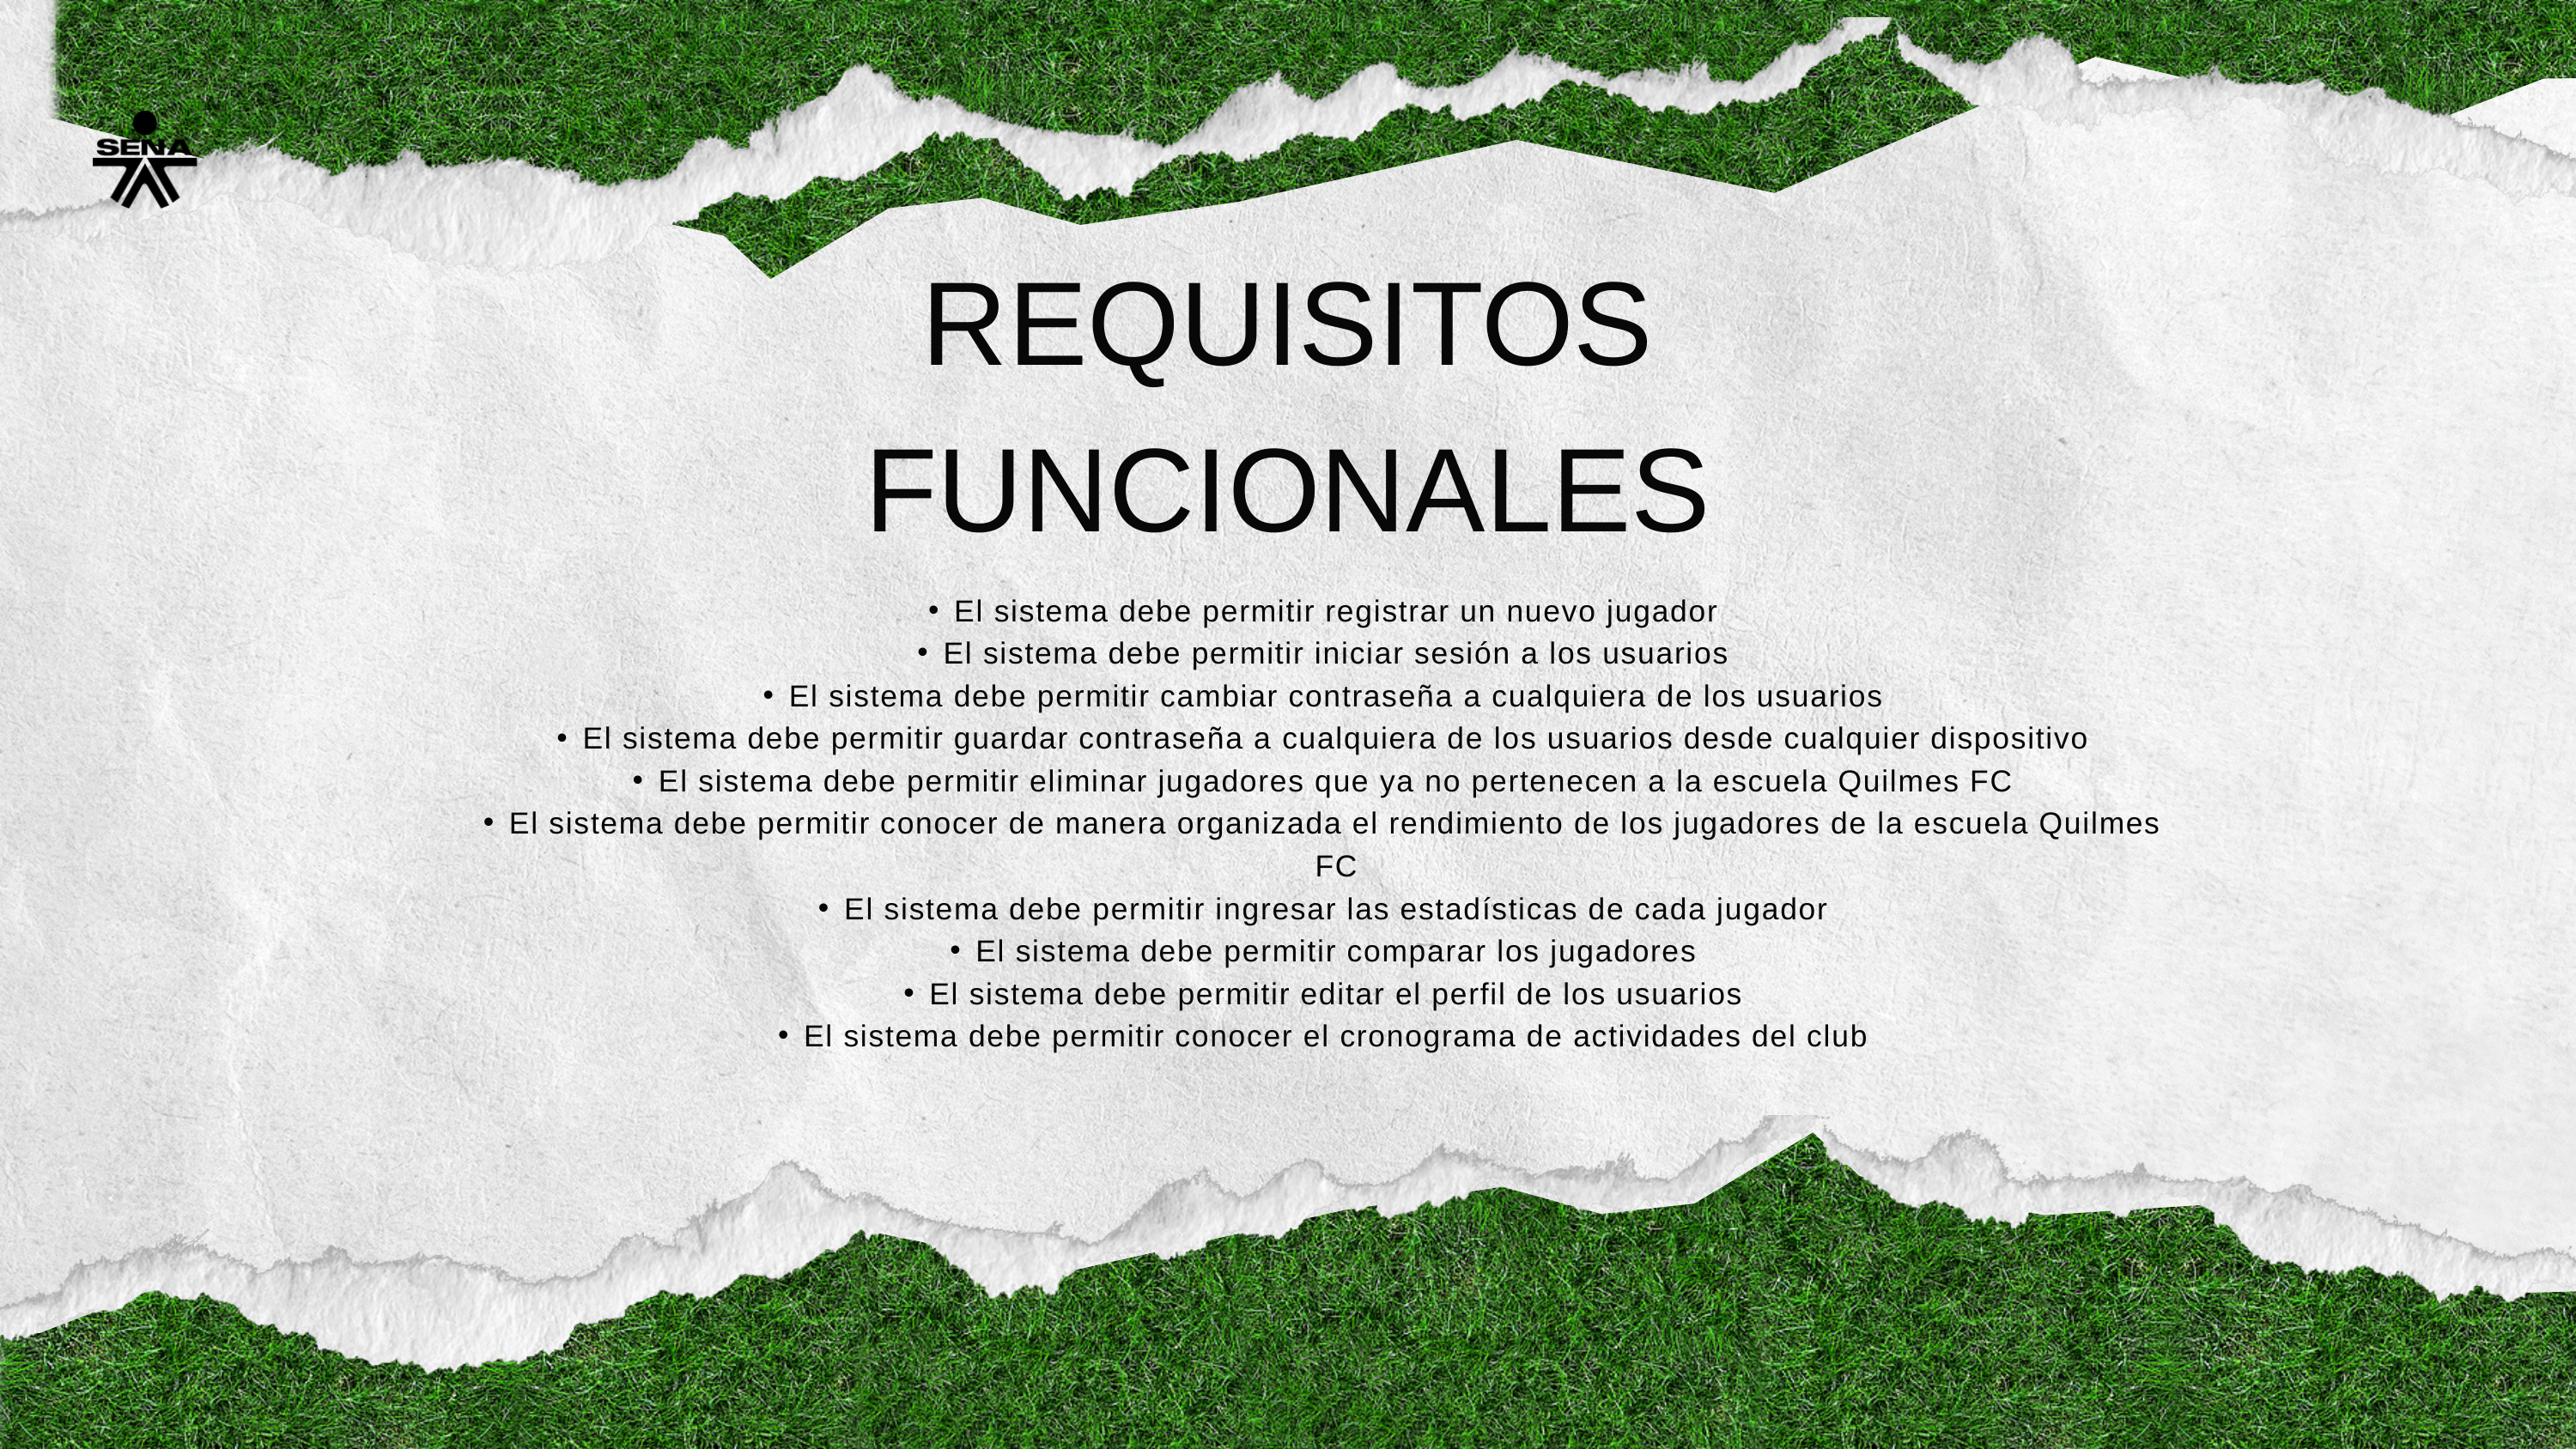

REQUISITOS
FUNCIONALES
El sistema debe permitir registrar un nuevo jugador
El sistema debe permitir iniciar sesión a los usuarios
El sistema debe permitir cambiar contraseña a cualquiera de los usuarios
El sistema debe permitir guardar contraseña a cualquiera de los usuarios desde cualquier dispositivo
El sistema debe permitir eliminar jugadores que ya no pertenecen a la escuela Quilmes FC
El sistema debe permitir conocer de manera organizada el rendimiento de los jugadores de la escuela Quilmes FC
El sistema debe permitir ingresar las estadísticas de cada jugador
El sistema debe permitir comparar los jugadores
El sistema debe permitir editar el perfil de los usuarios
El sistema debe permitir conocer el cronograma de actividades del club